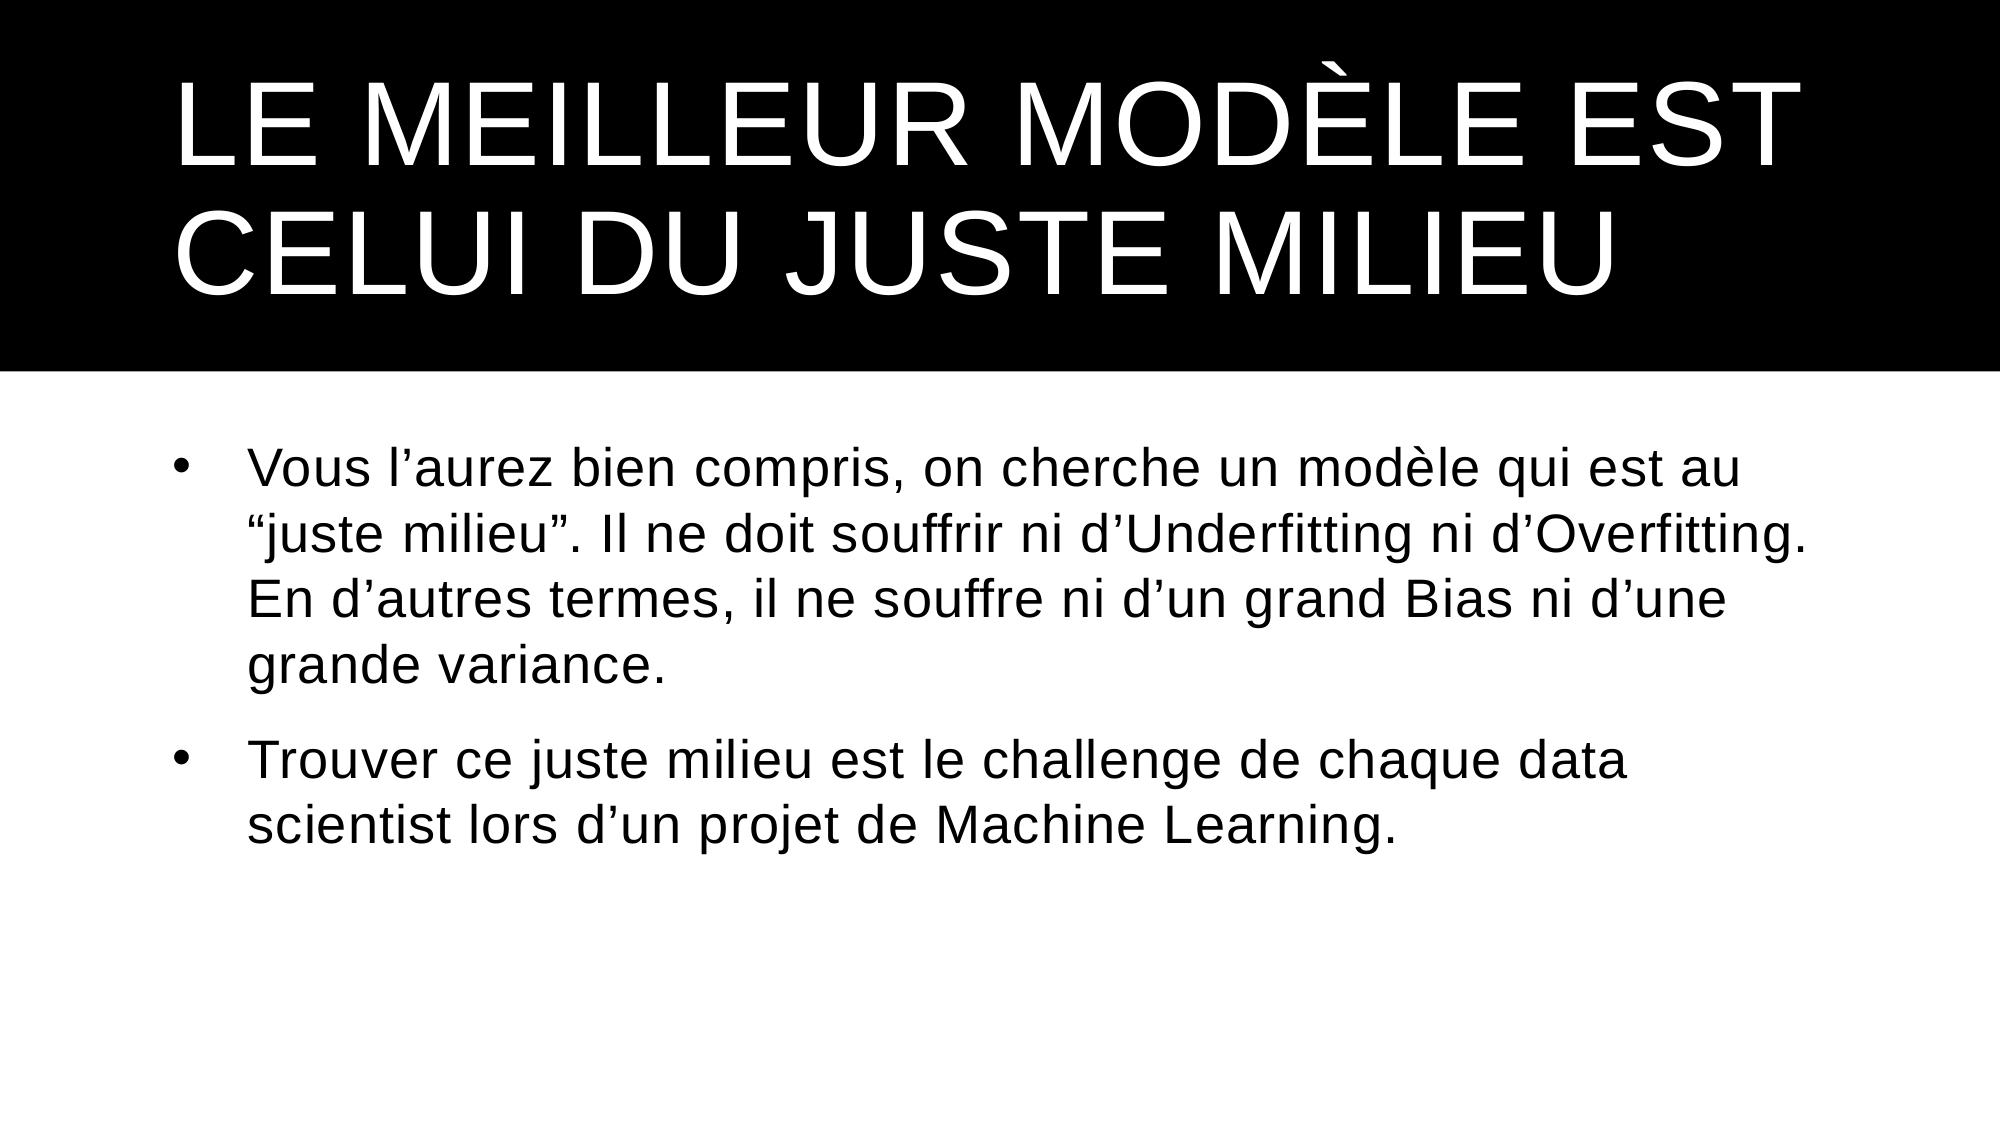

# Le meilleur modèle est celui du juste milieu
Vous l’aurez bien compris, on cherche un modèle qui est au “juste milieu”. Il ne doit souffrir ni d’Underfitting ni d’Overfitting. En d’autres termes, il ne souffre ni d’un grand Bias ni d’une grande variance.
Trouver ce juste milieu est le challenge de chaque data scientist lors d’un projet de Machine Learning.